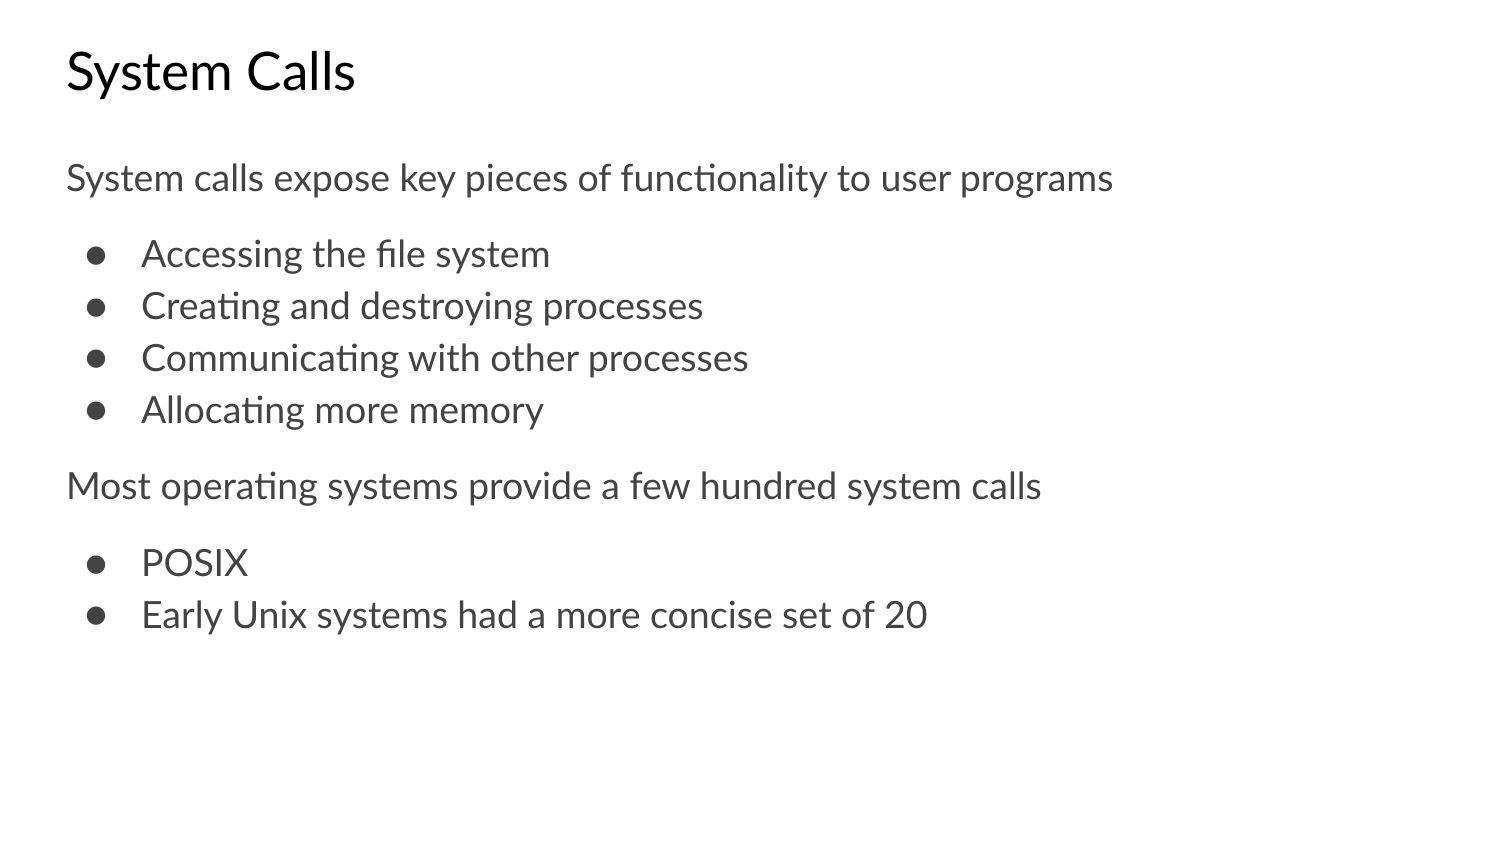

# System Calls
System calls expose key pieces of functionality to user programs
Accessing the file system
Creating and destroying processes
Communicating with other processes
Allocating more memory
Most operating systems provide a few hundred system calls
POSIX
Early Unix systems had a more concise set of 20